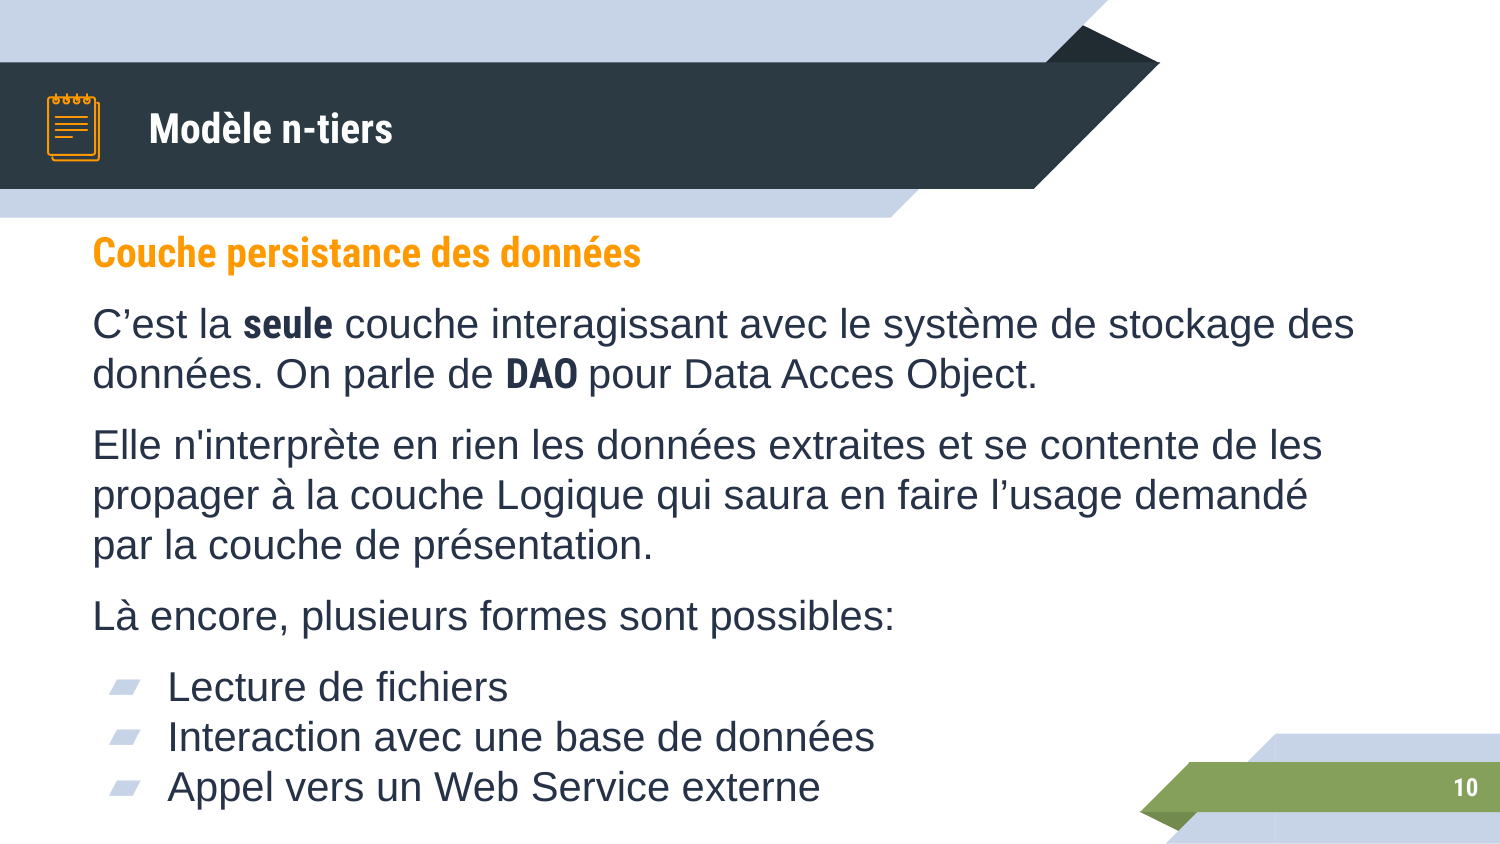

# Modèle n-tiers

Couche persistance des données
C’est la seule couche interagissant avec le système de stockage des données. On parle de DAO pour Data Acces Object.
Elle n'interprète en rien les données extraites et se contente de les propager à la couche Logique qui saura en faire l’usage demandé par la couche de présentation.
Là encore, plusieurs formes sont possibles:
Lecture de fichiers
Interaction avec une base de données
Appel vers un Web Service externe

10